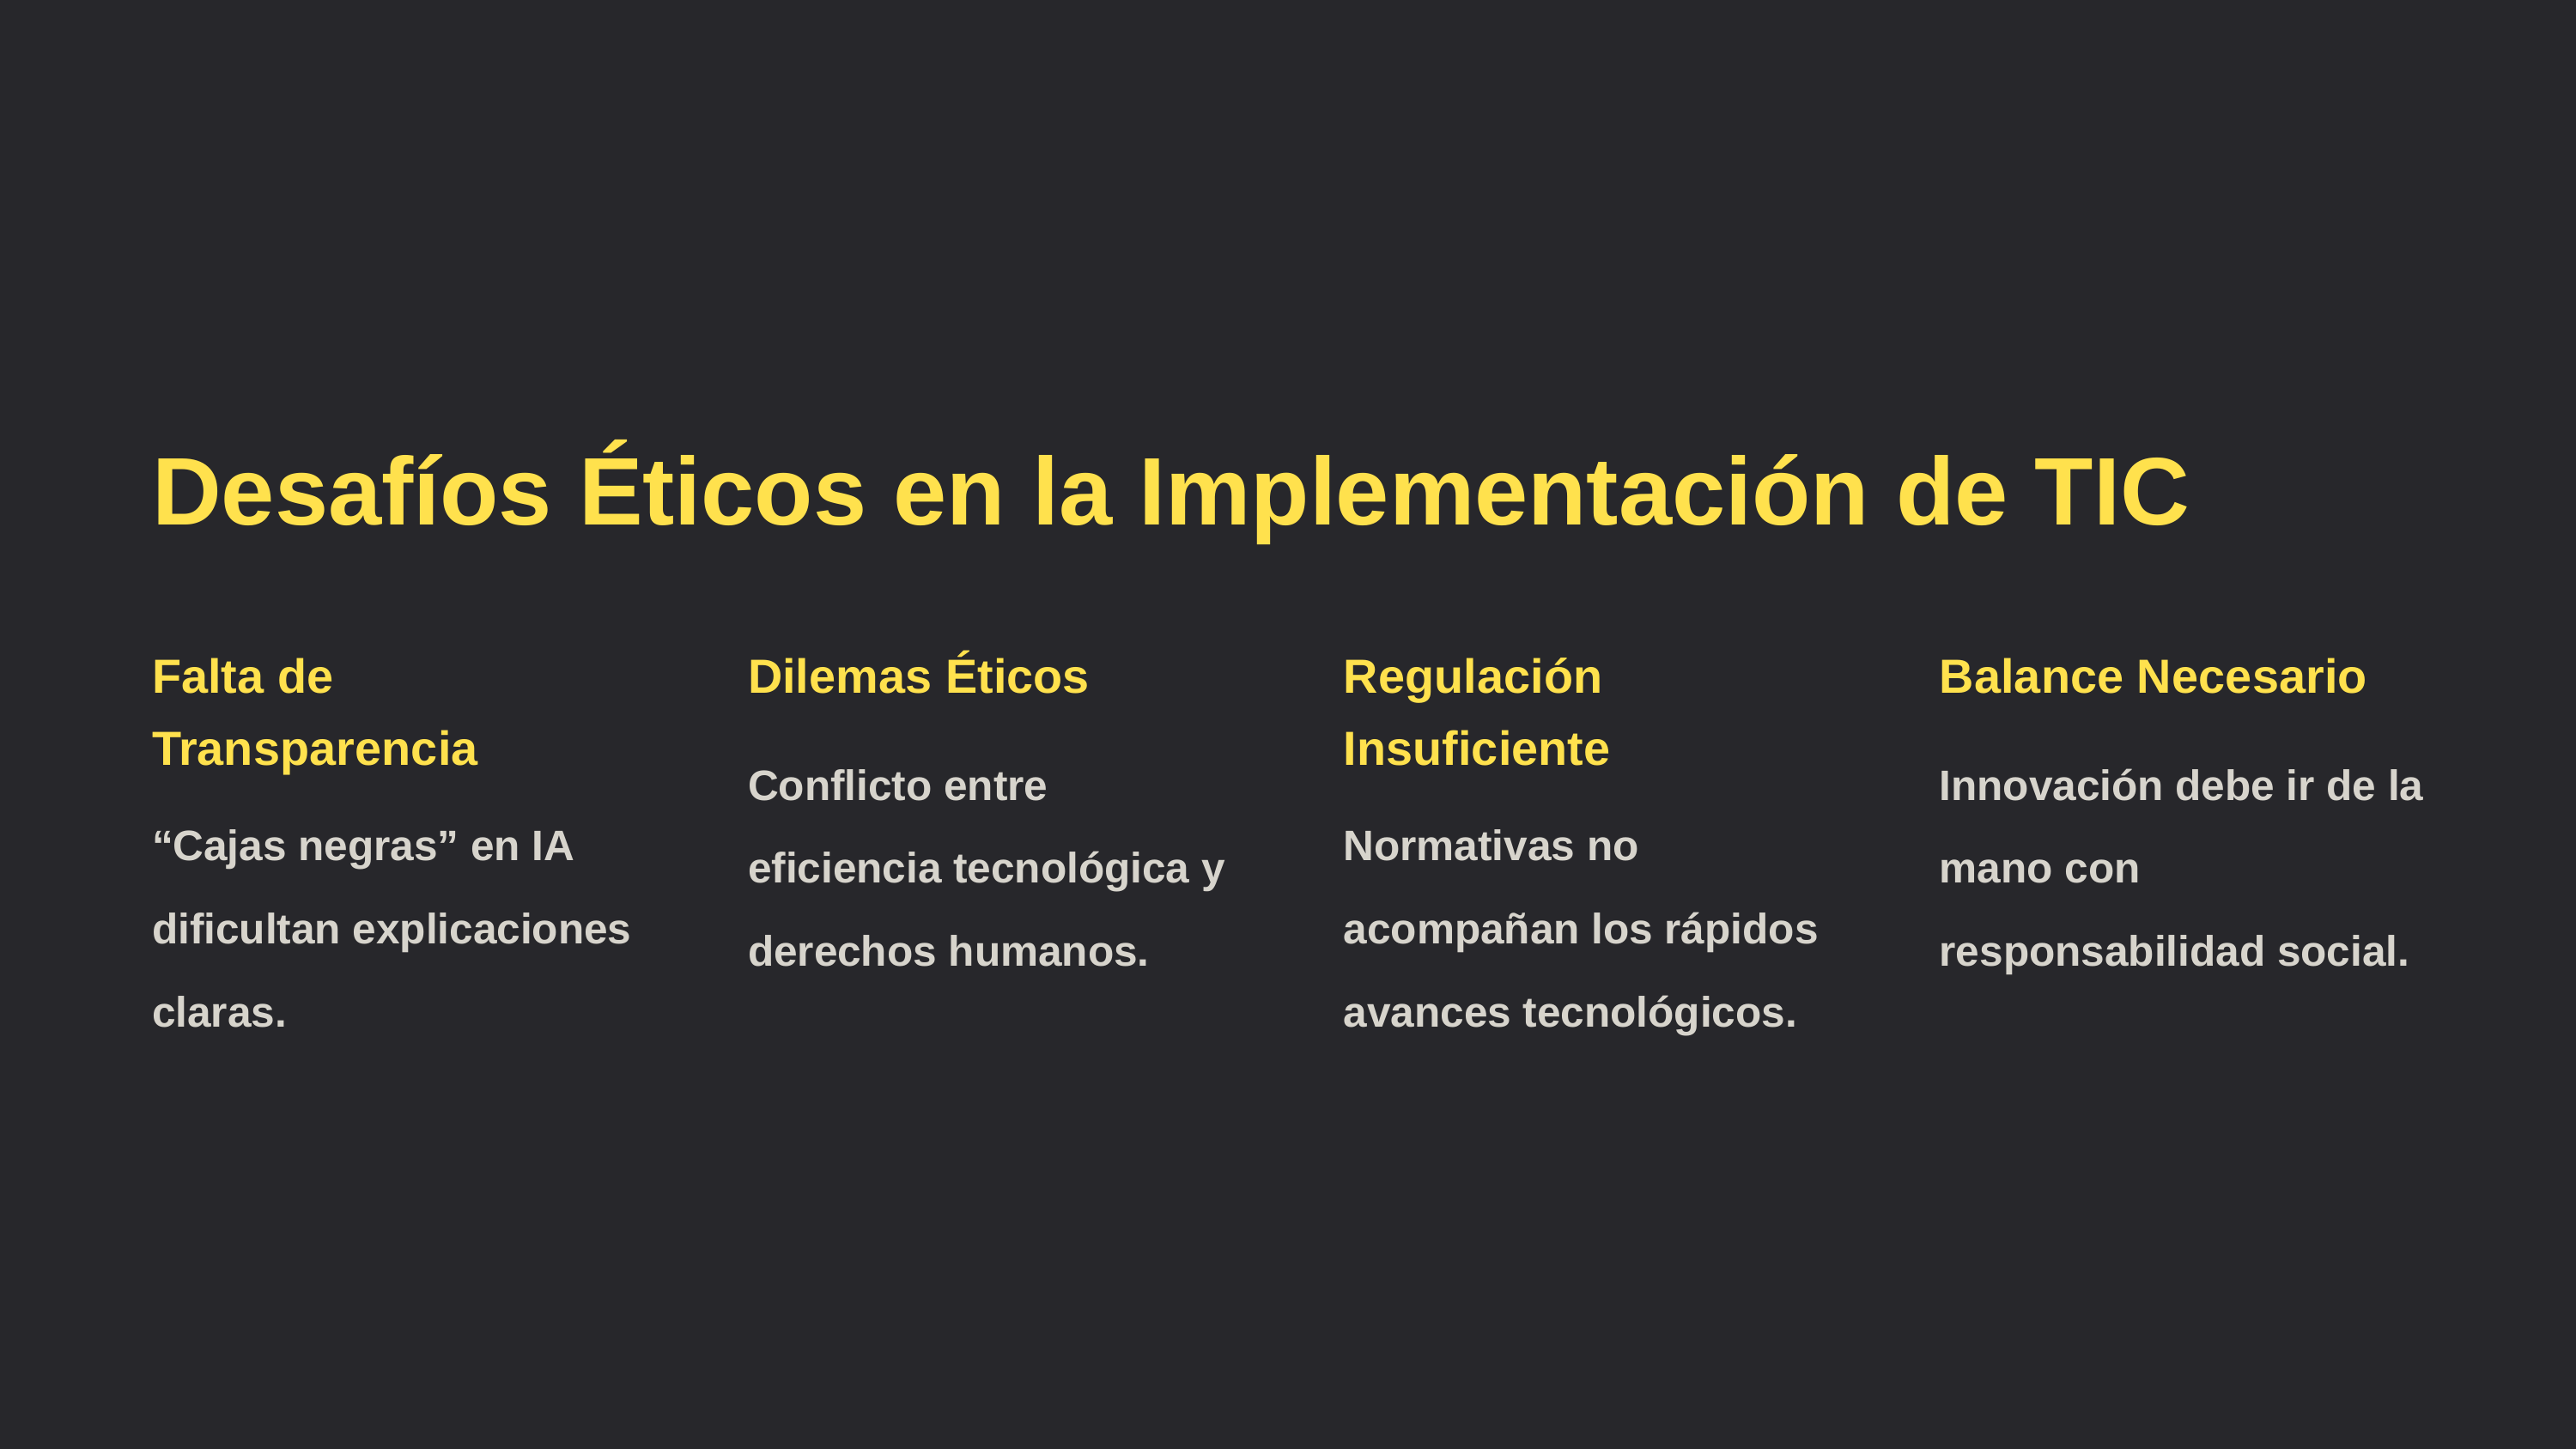

Desafíos Éticos en la Implementación de TIC

Falta de Transparencia

Dilemas Éticos

Regulación Insuficiente

Balance Necesario

Conflicto entre eficiencia tecnológica y derechos humanos.

Innovación debe ir de la mano con responsabilidad social.

“Cajas negras” en IA dificultan explicaciones claras.

Normativas no acompañan los rápidos avances tecnológicos.